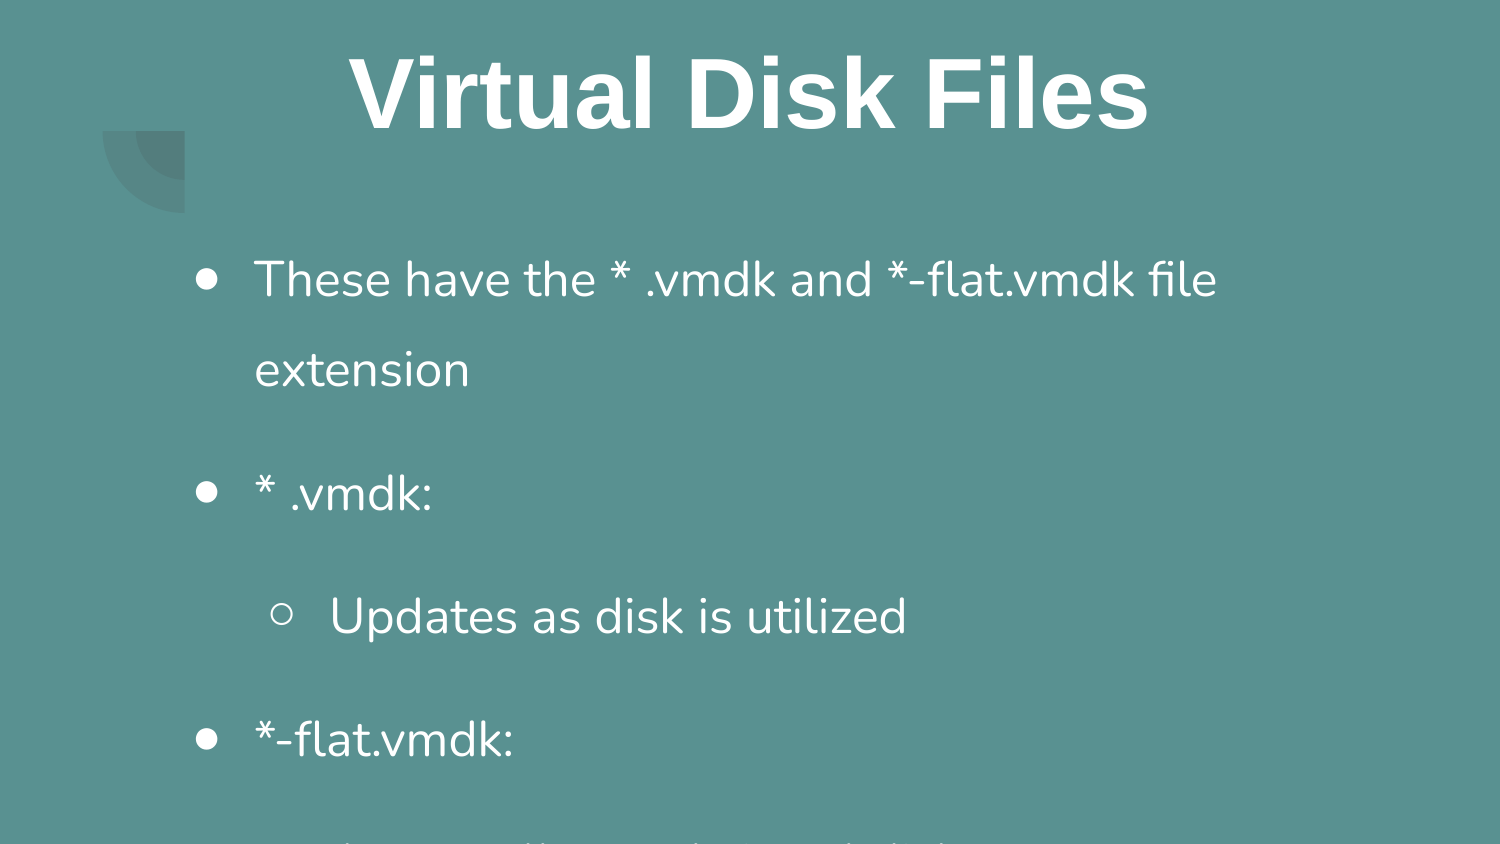

# Virtual Disk Files
These have the * .vmdk and *-flat.vmdk file extension
* .vmdk:
Updates as disk is utilized
*-flat.vmdk:
Are preallocated virtual disk
Made upon creation of VM